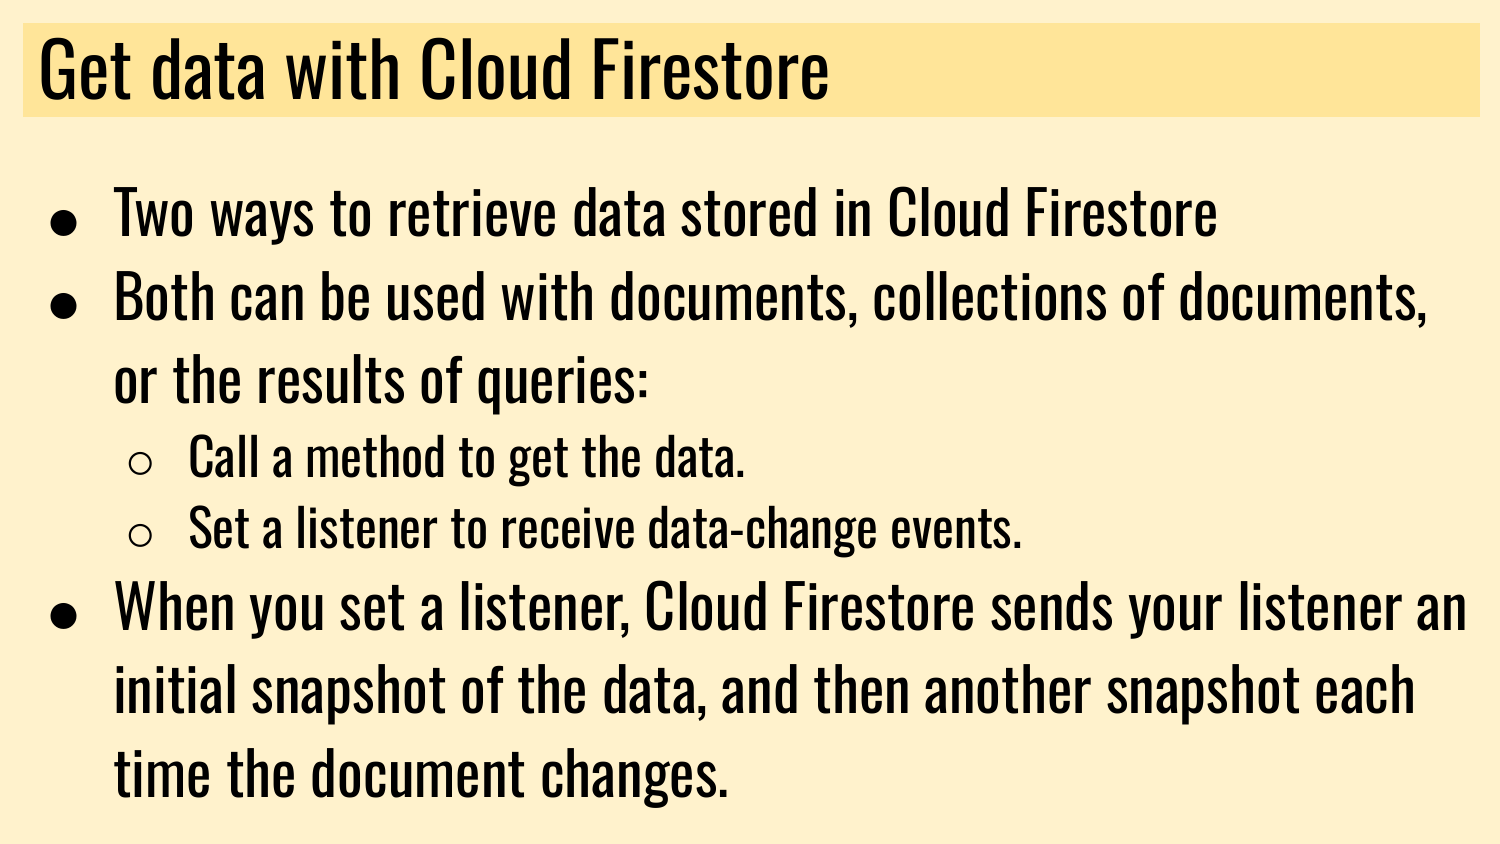

# Get data with Cloud Firestore
Two ways to retrieve data stored in Cloud Firestore
Both can be used with documents, collections of documents, or the results of queries:
Call a method to get the data.
Set a listener to receive data-change events.
When you set a listener, Cloud Firestore sends your listener an initial snapshot of the data, and then another snapshot each time the document changes.